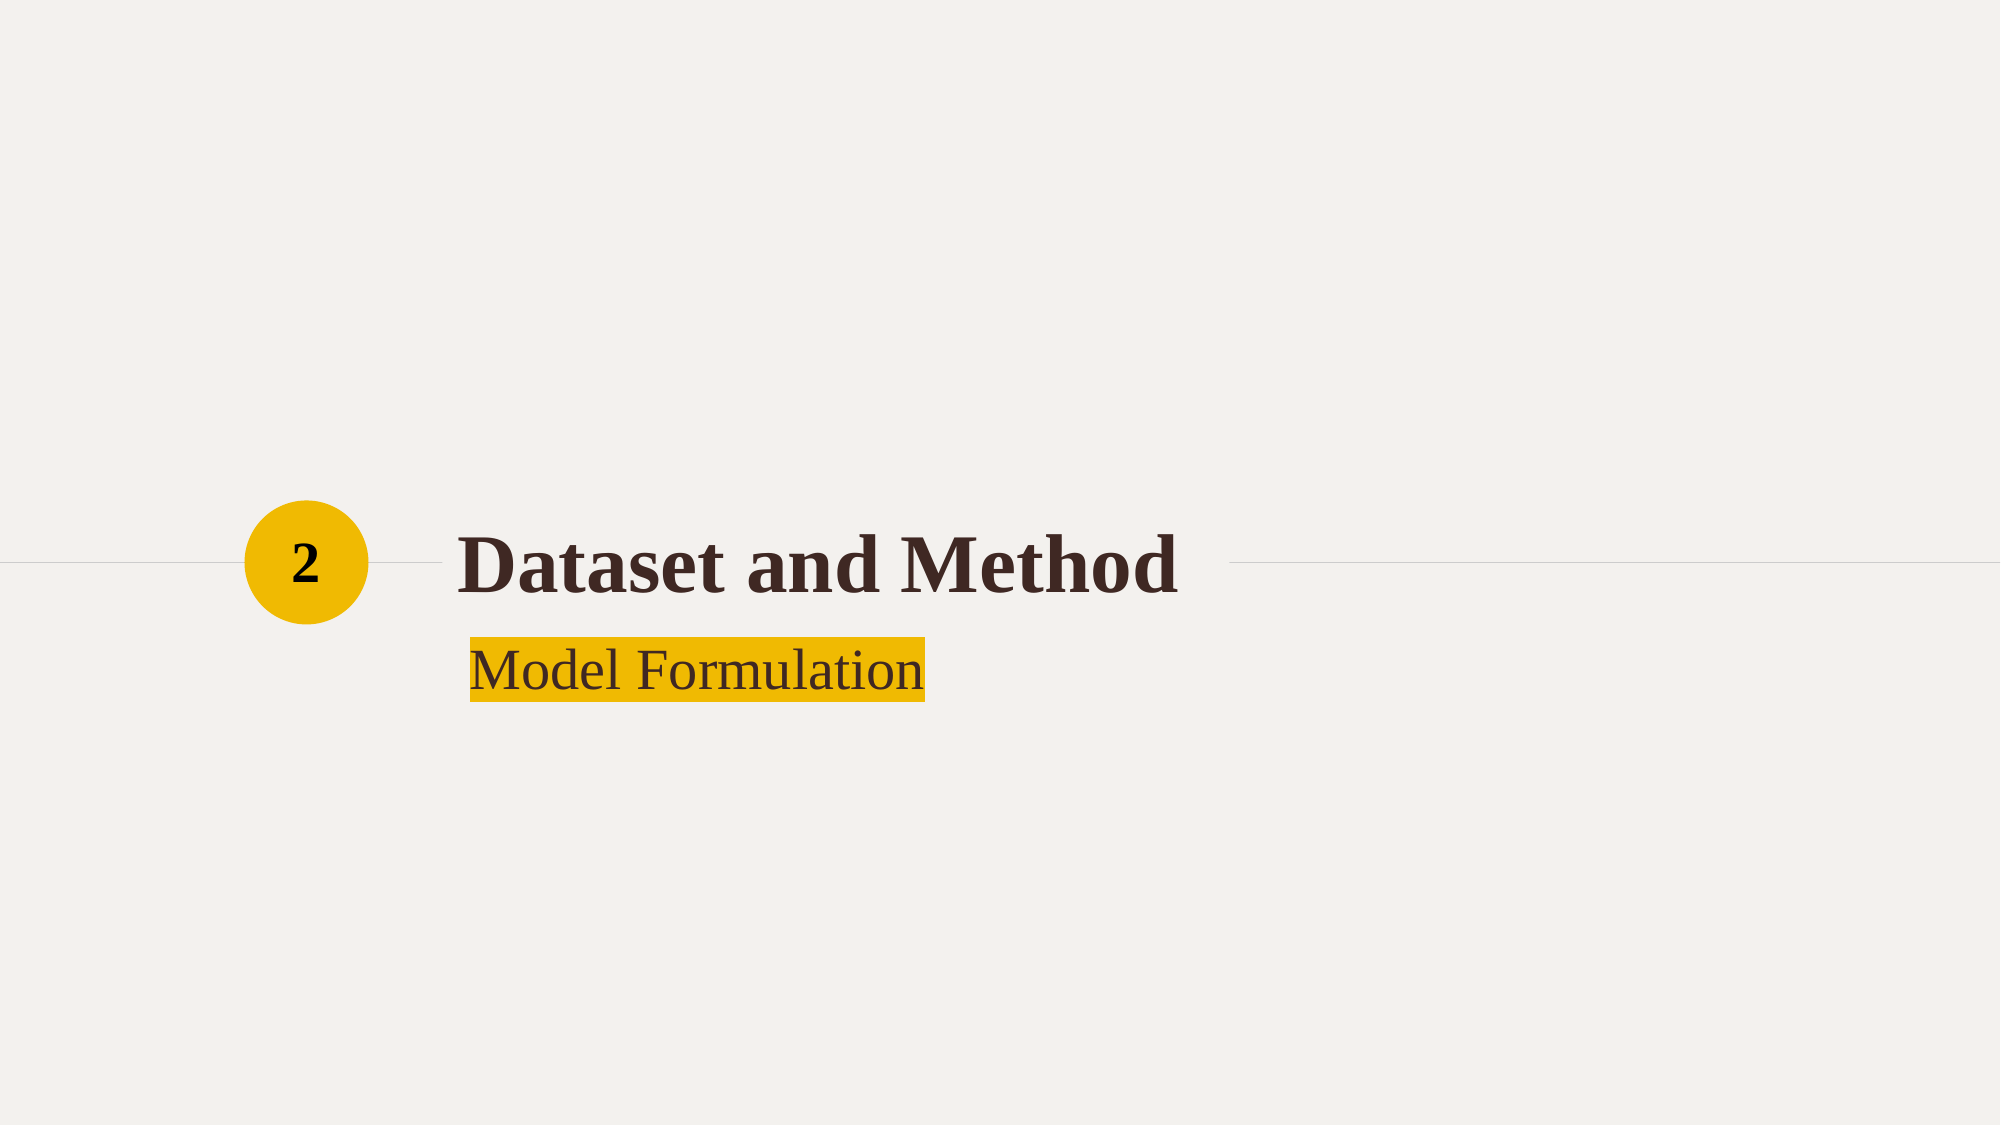

# Dataset and Method
2
Model Formulation